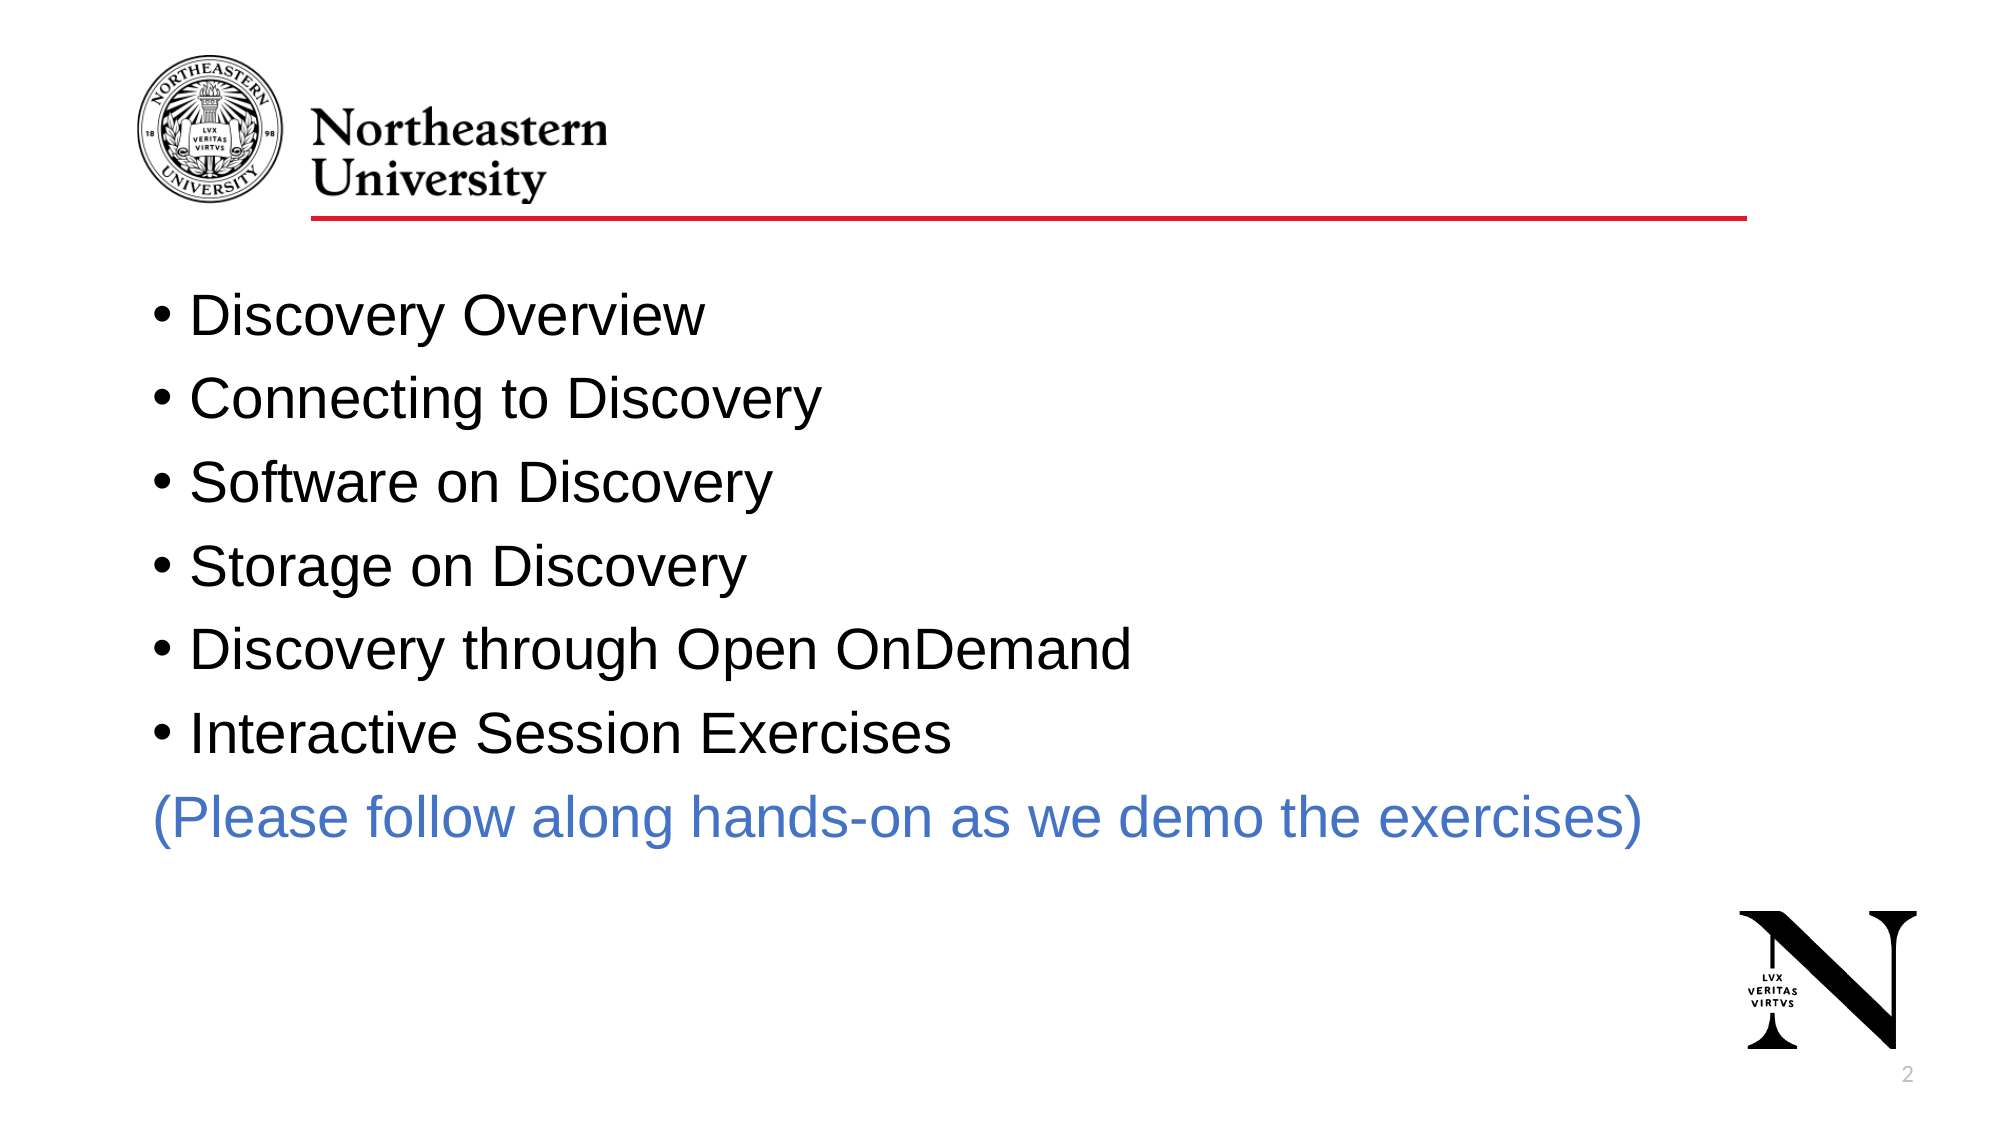

Discovery Overview
Connecting to Discovery
Software on Discovery
Storage on Discovery
Discovery through Open OnDemand
Interactive Session Exercises
(Please follow along hands-on as we demo the exercises)

2